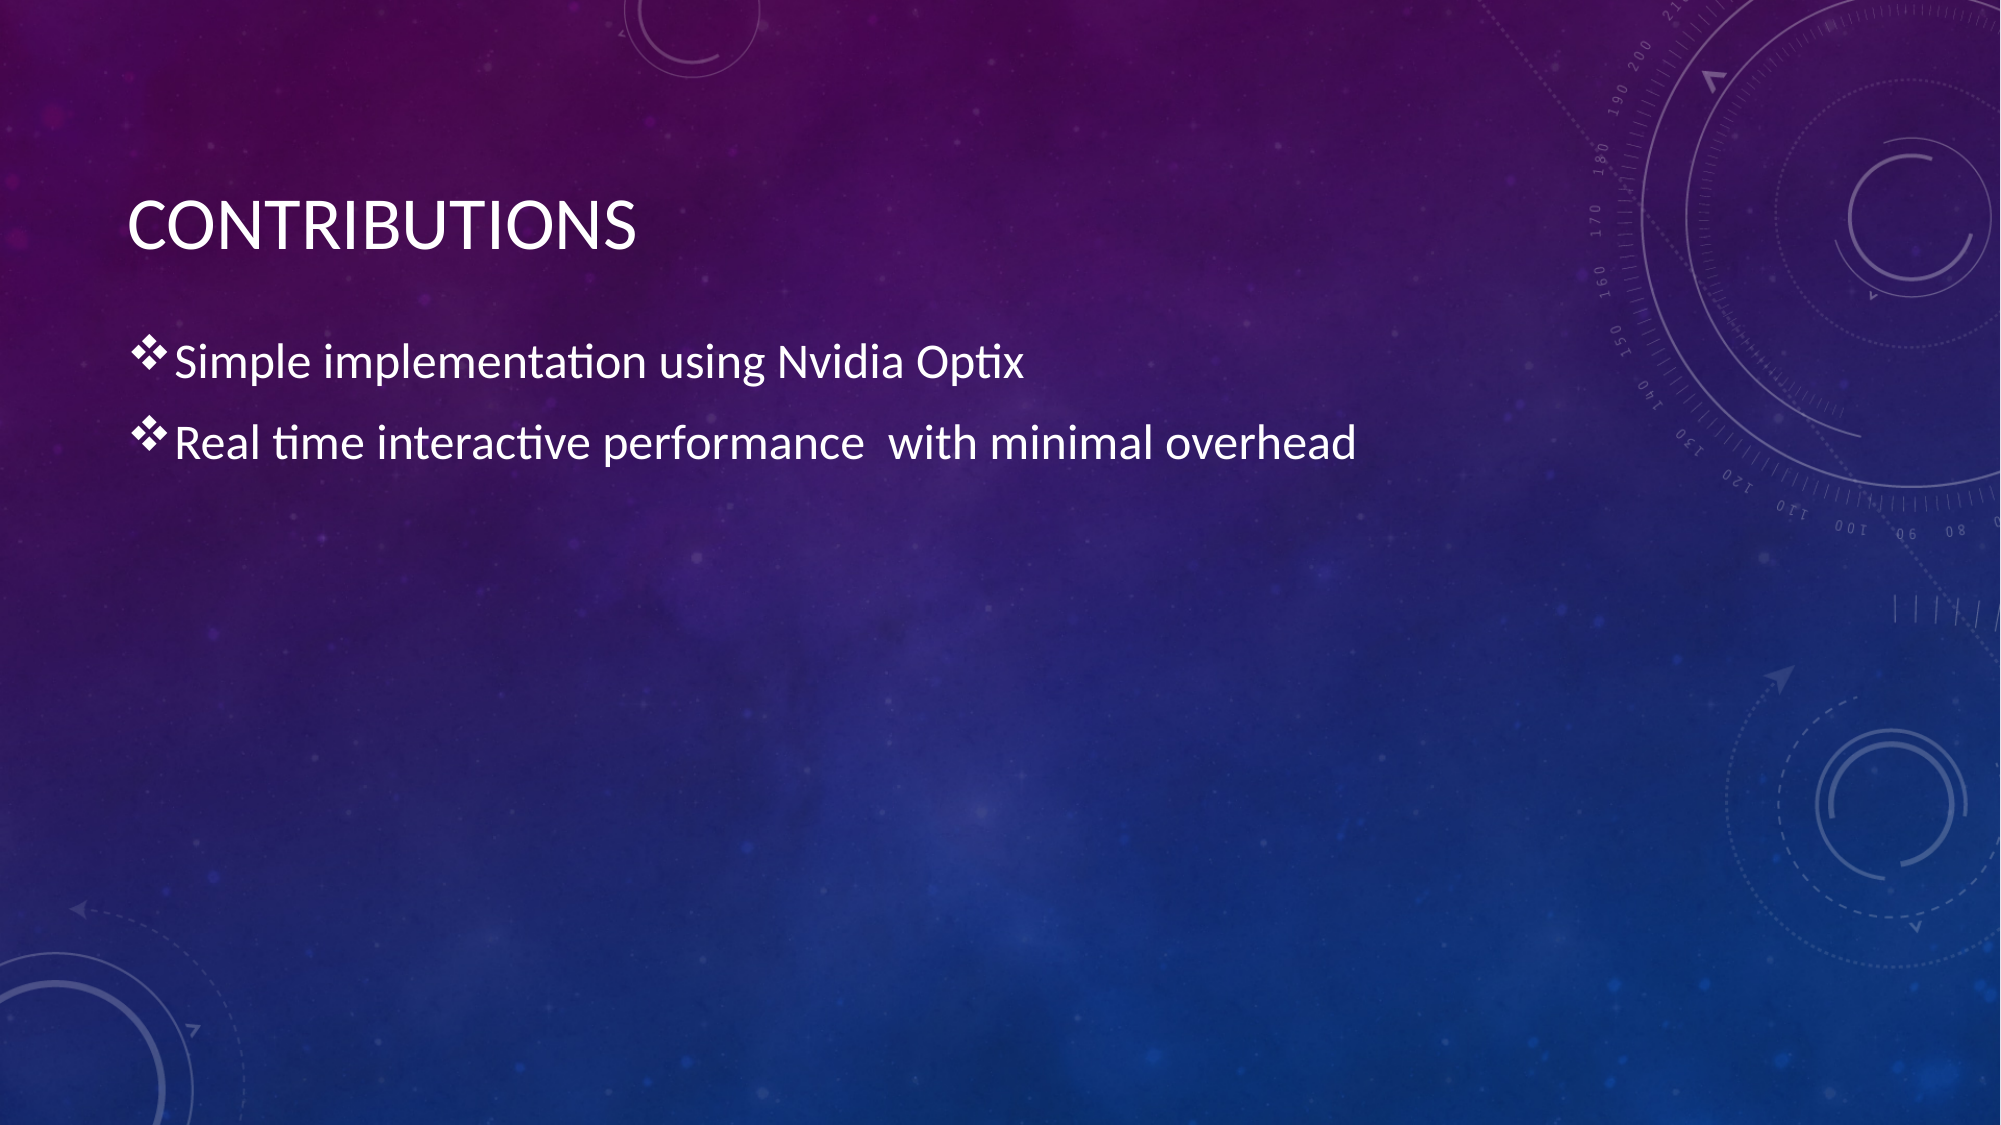

Simple implementation using Nvidia Optix
Real time interactive performance  with minimal overhead
# Contributions